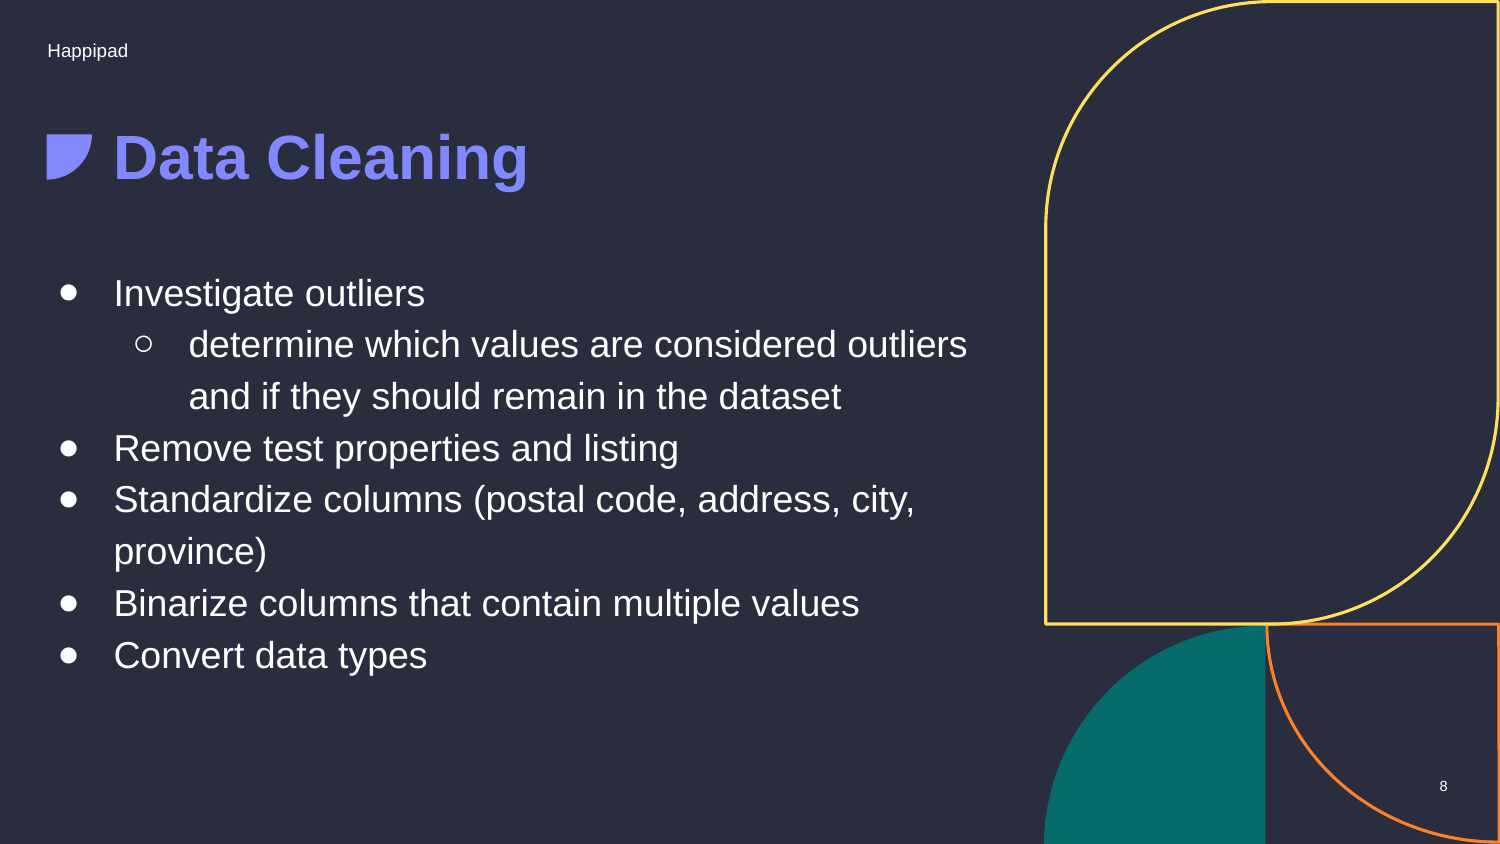

Happipad
# Data Cleaning

Investigate outliers
determine which values are considered outliers and if they should remain in the dataset
Remove test properties and listing
Standardize columns (postal code, address, city, province)
Binarize columns that contain multiple values
Convert data types